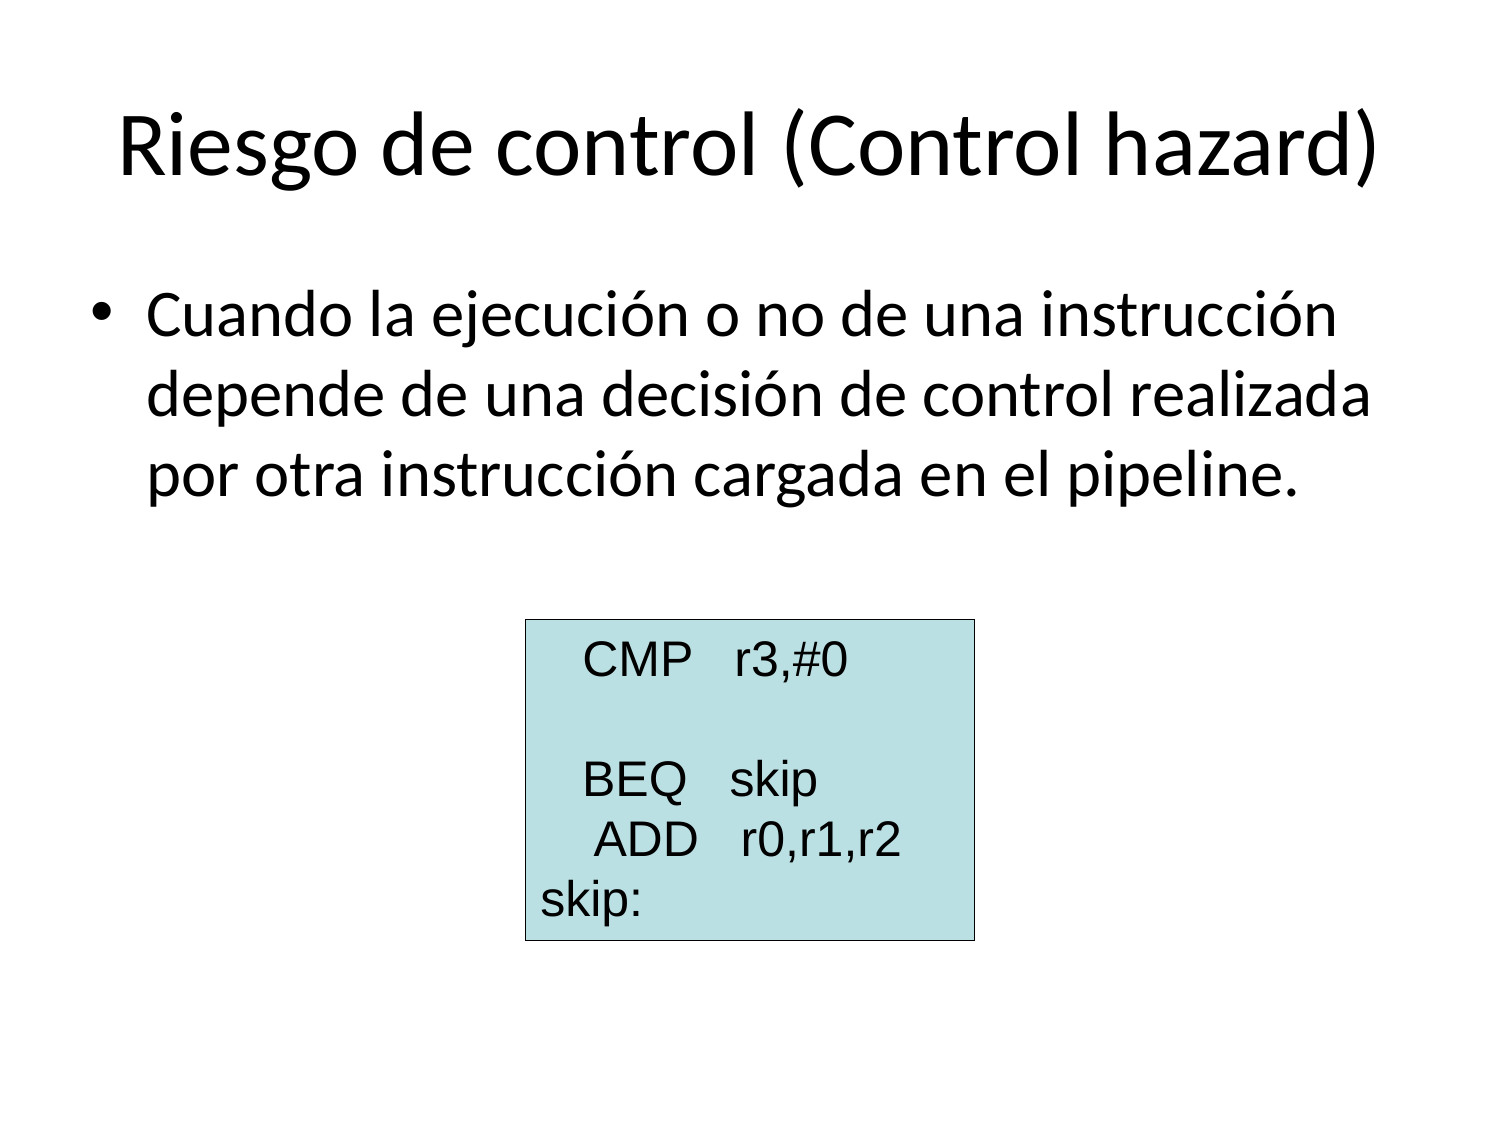

# Riesgo de control (Control hazard)
Cuando la ejecución o no de una instrucción depende de una decisión de control realizada por otra instrucción cargada en el pipeline.
   CMP   r3,#0
   BEQ   skip
    ADD   r0,r1,r2
skip: